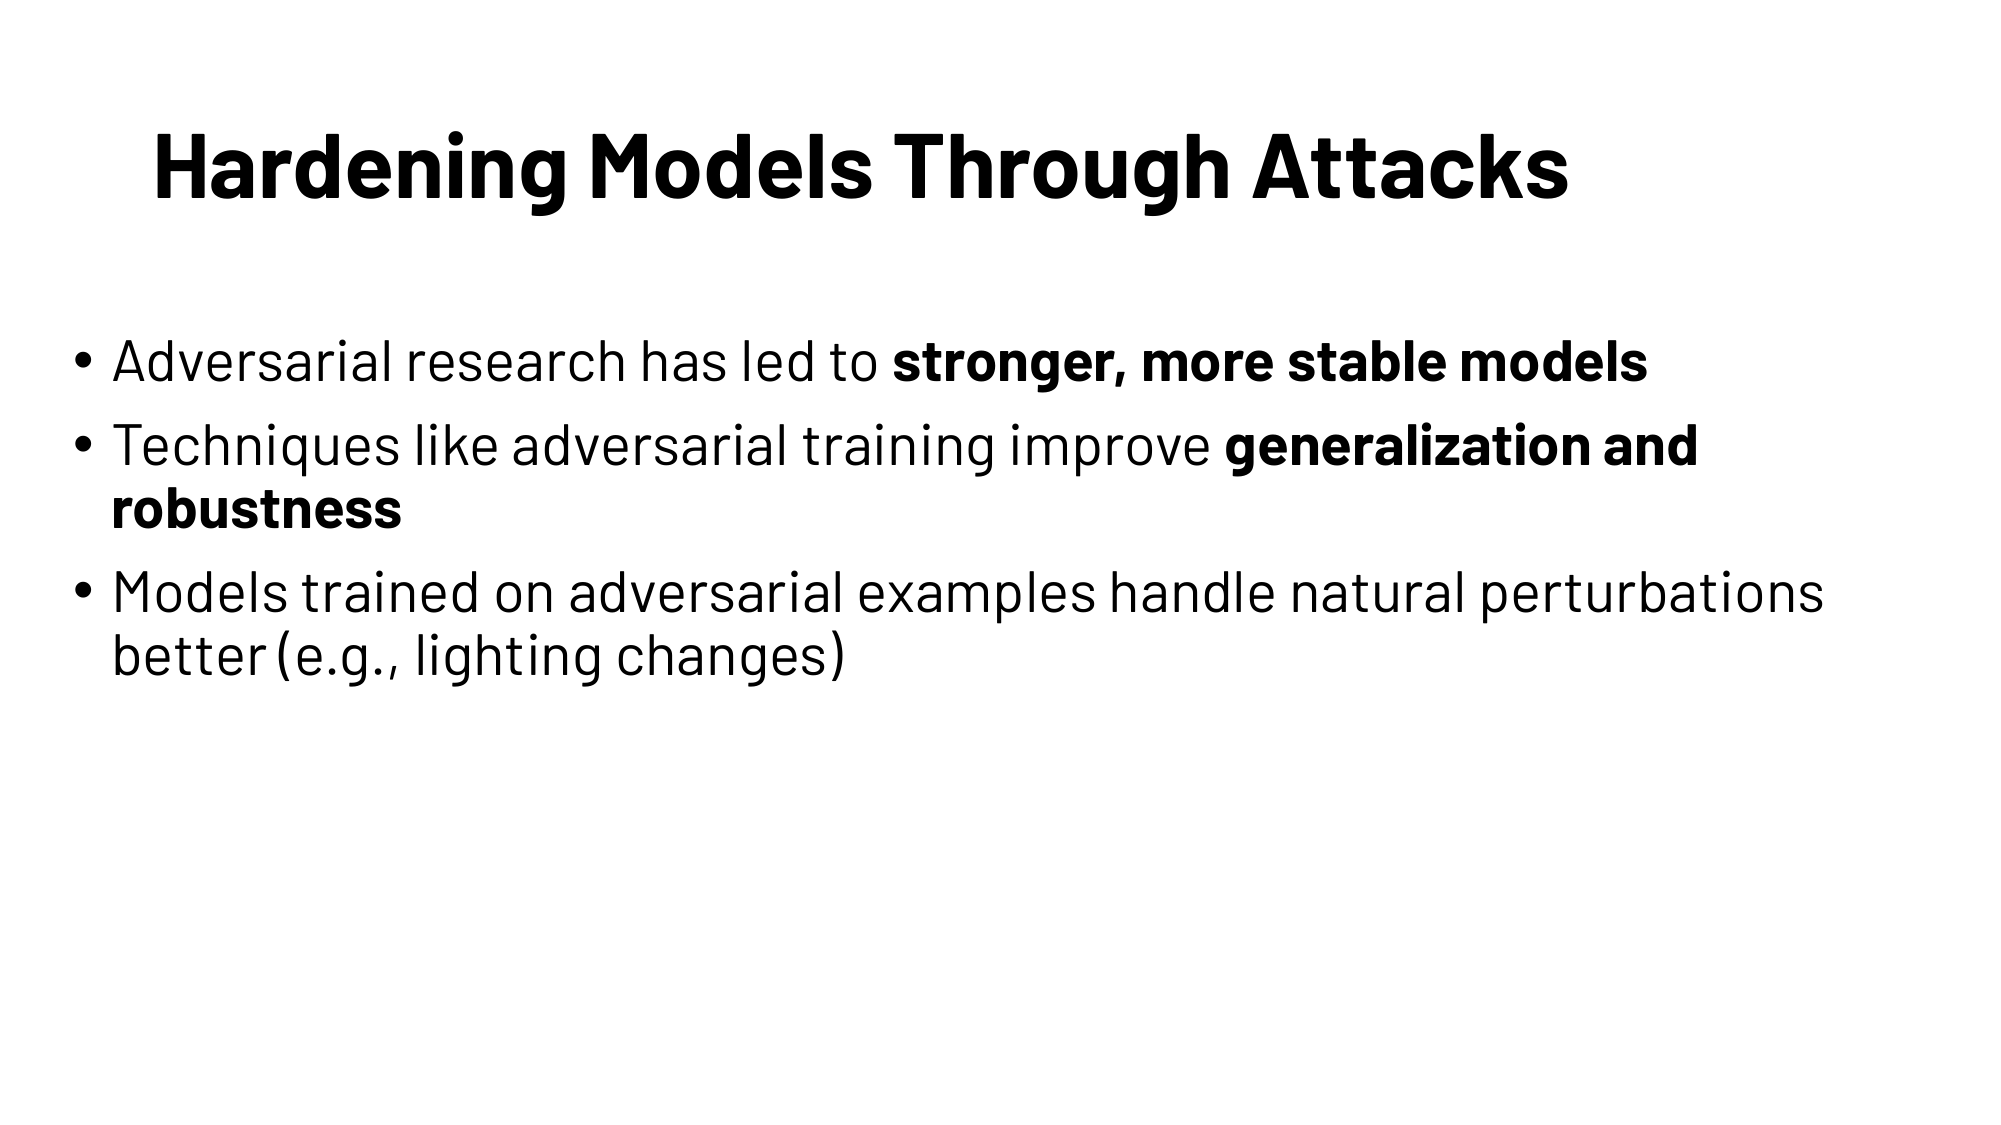

# Hardening Models Through Attacks
Adversarial research has led to stronger, more stable models
Techniques like adversarial training improve generalization and robustness
Models trained on adversarial examples handle natural perturbations better (e.g., lighting changes)